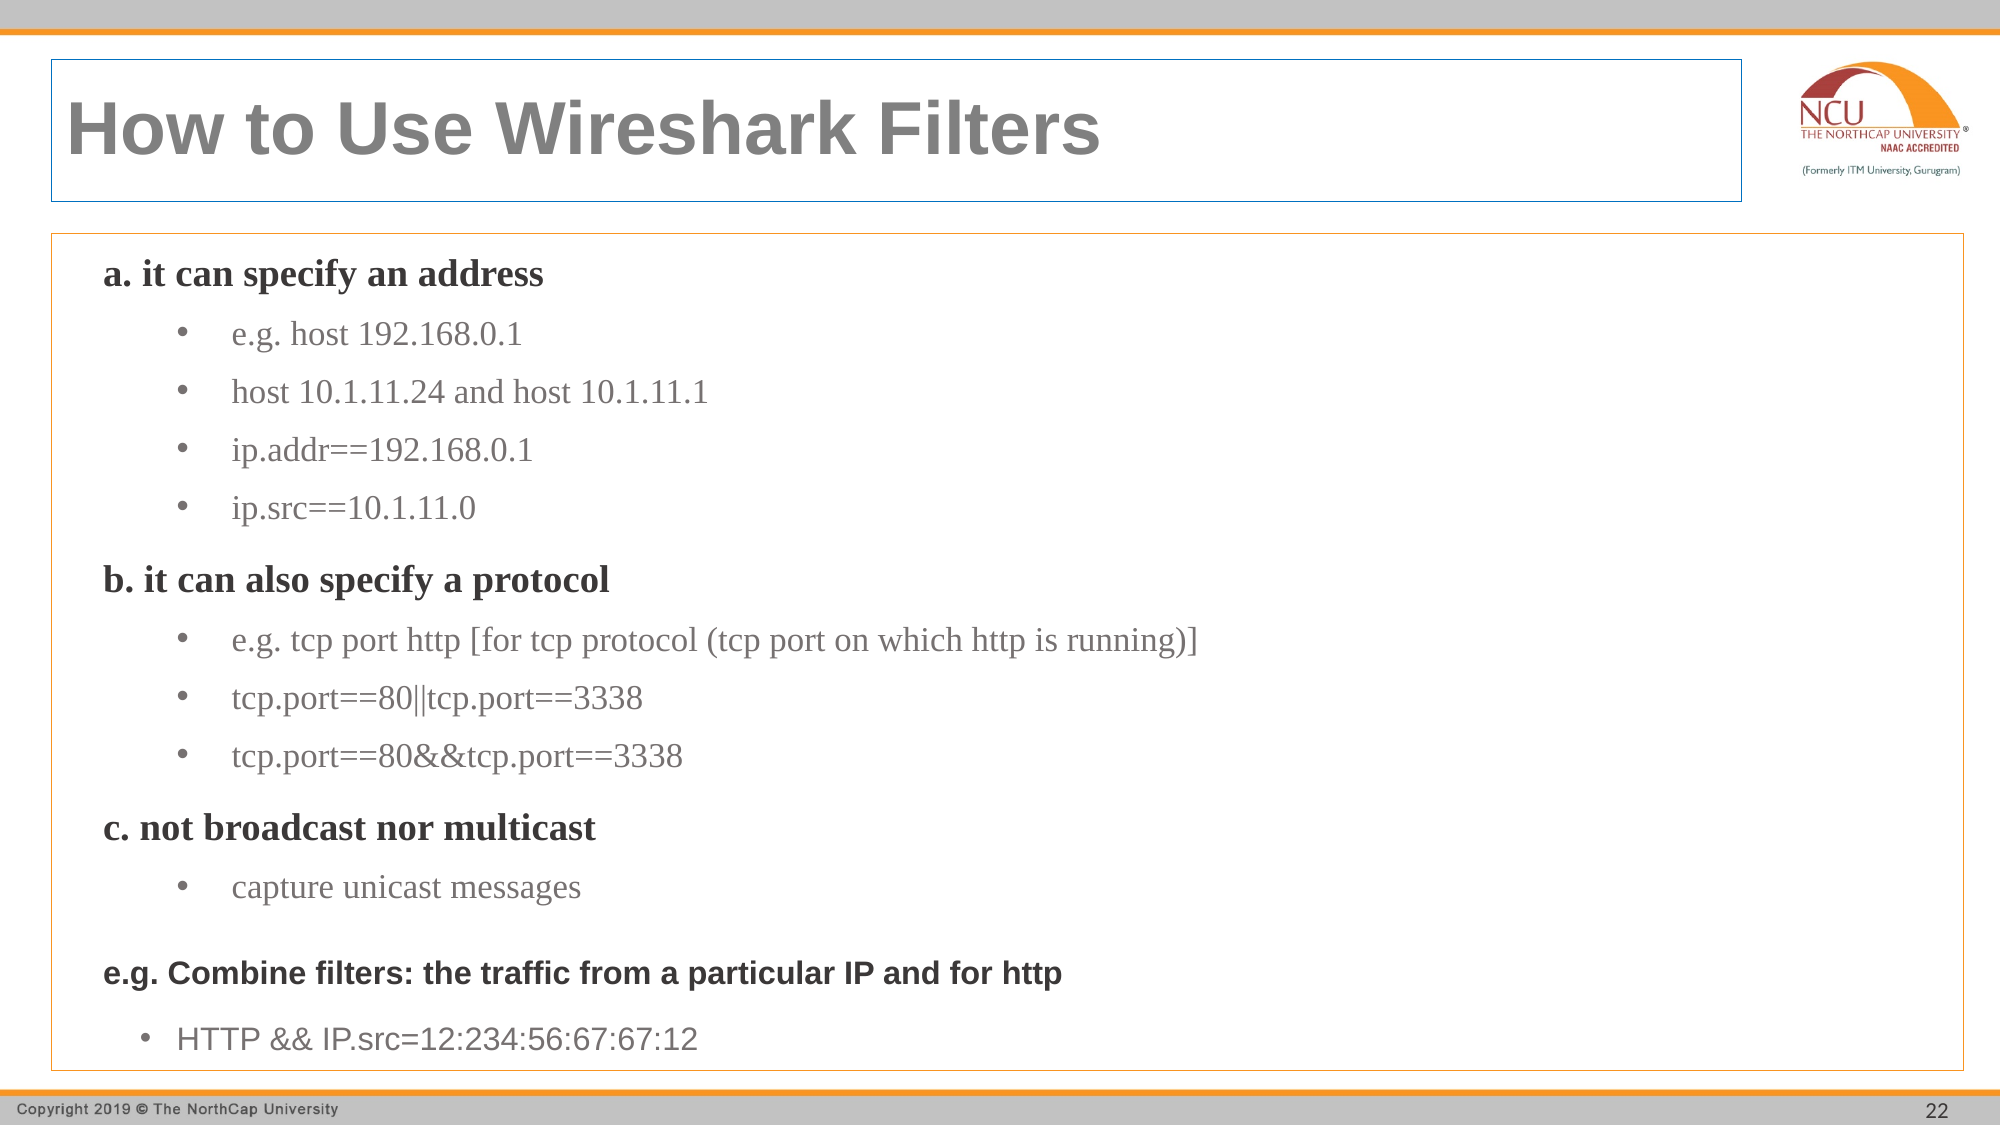

# How to Use Wireshark Filters

a. it can specify an address
e.g. host 192.168.0.1
host 10.1.11.24 and host 10.1.11.1
ip.addr==192.168.0.1
ip.src==10.1.11.0
b. it can also specify a protocol
e.g. tcp port http [for tcp protocol (tcp port on which http is running)]
tcp.port==80||tcp.port==3338
tcp.port==80&&tcp.port==3338
c. not broadcast nor multicast
capture unicast messages
e.g. Combine filters: the traffic from a particular IP and for http
HTTP && IP.src=12:234:56:67:67:12

22